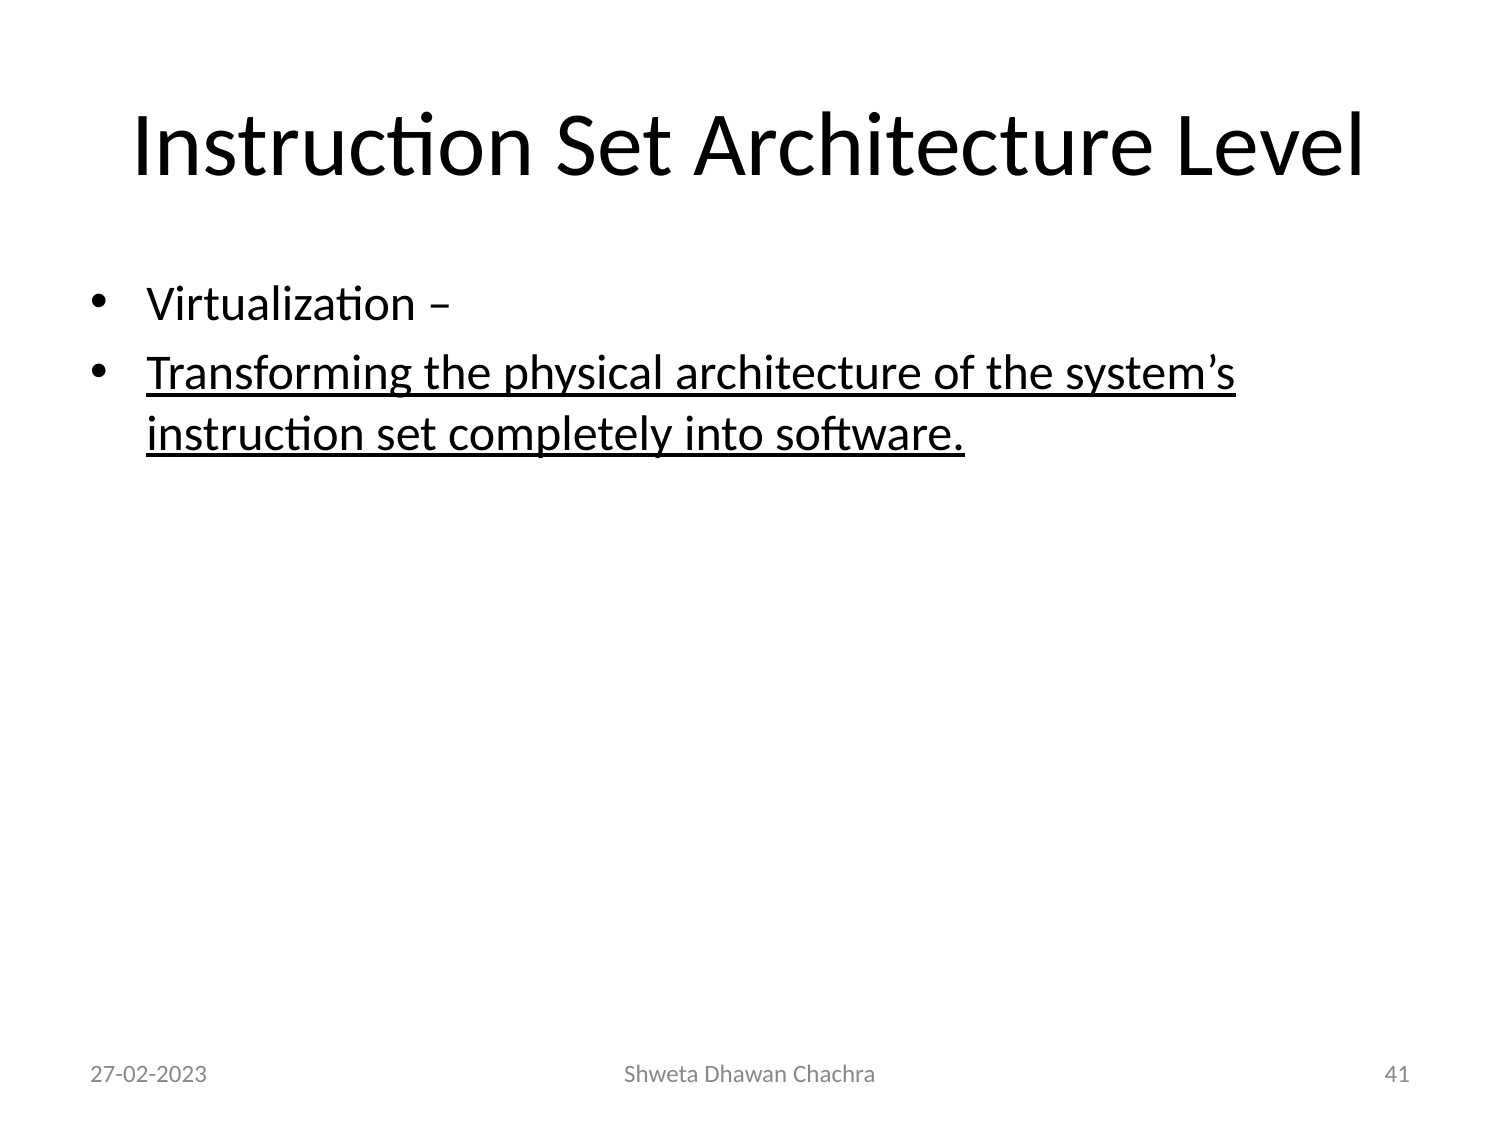

# Instruction Set Architecture Level
Virtualization –
Transforming the physical architecture of the system’s instruction set completely into software.

27-02-2023
Shweta Dhawan Chachra
41